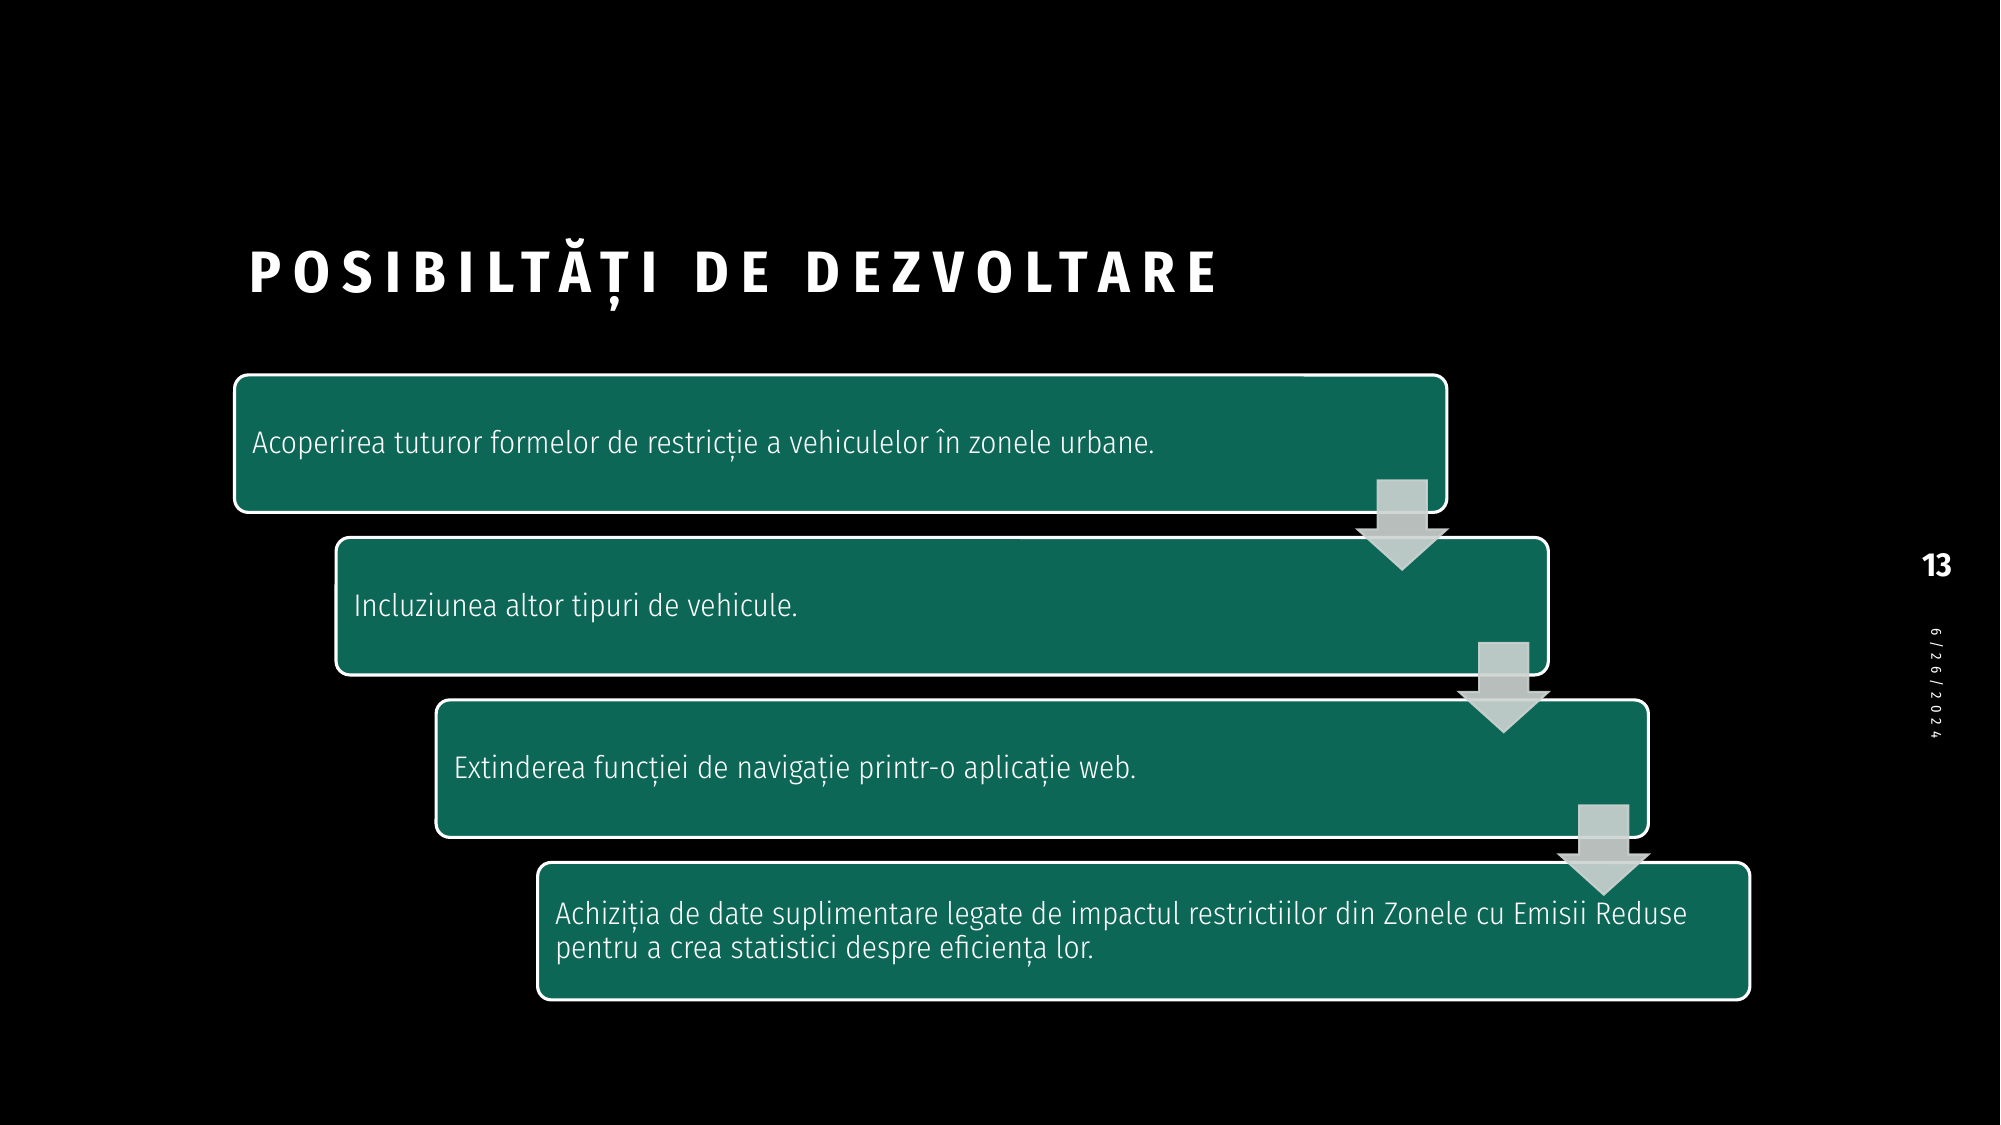

# POSIBILTĂȚI DE DEZVOLTARE

Acoperirea tuturor formelor de restricție a vehiculelor în zonele urbane.
Incluziunea altor tipuri de vehicule.
Extinderea funcției de navigație printr-o aplicație web.
Achiziția de date suplimentare legate de impactul restrictiilor din Zonele cu Emisii Reduse pentru a crea statistici despre eficiența lor.

13
6/26/2024